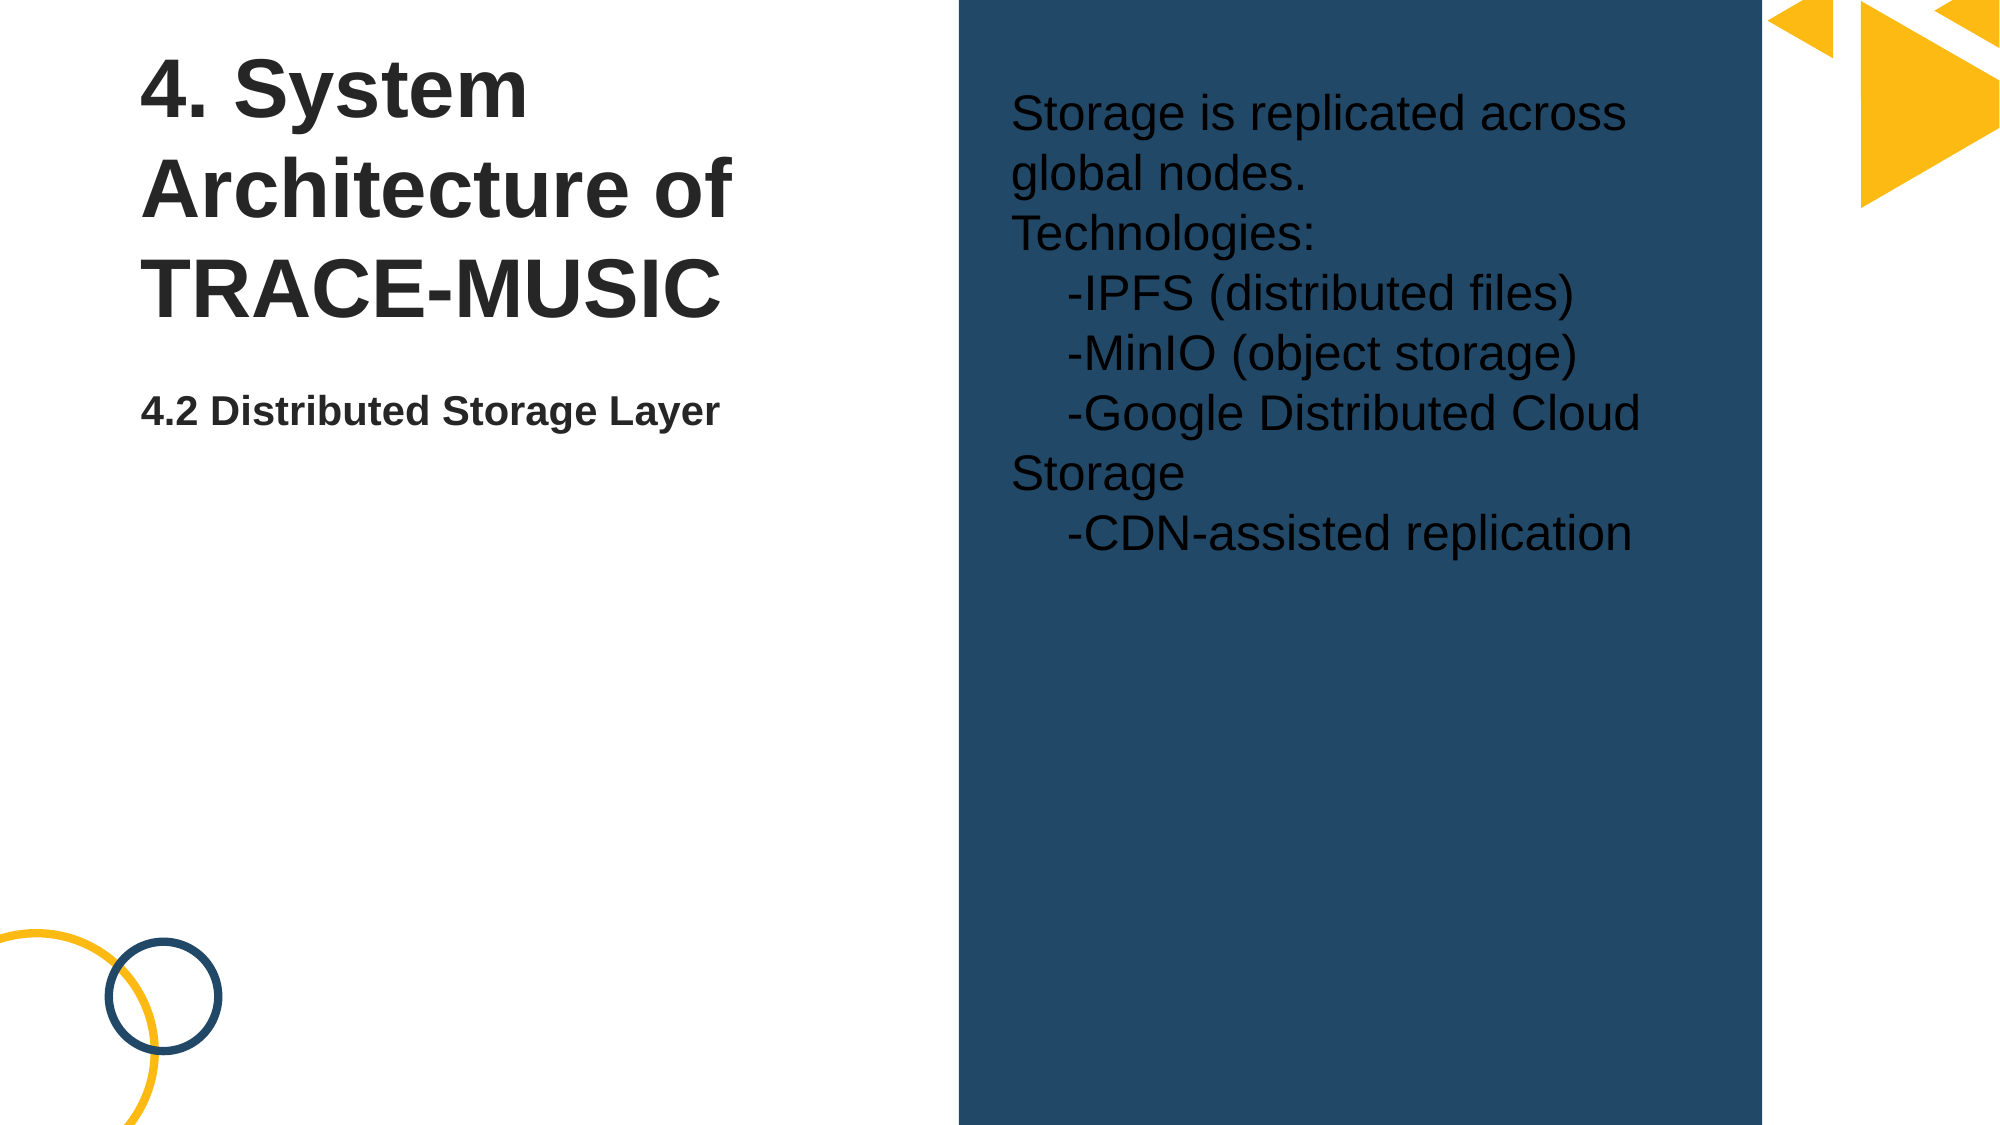

4. System Architecture of TRACE-MUSIC
Storage is replicated across global nodes.
Technologies:
    -IPFS (distributed files)
    -MinIO (object storage)
    -Google Distributed Cloud   Storage
    -CDN-assisted replication
4.2 Distributed Storage Layer